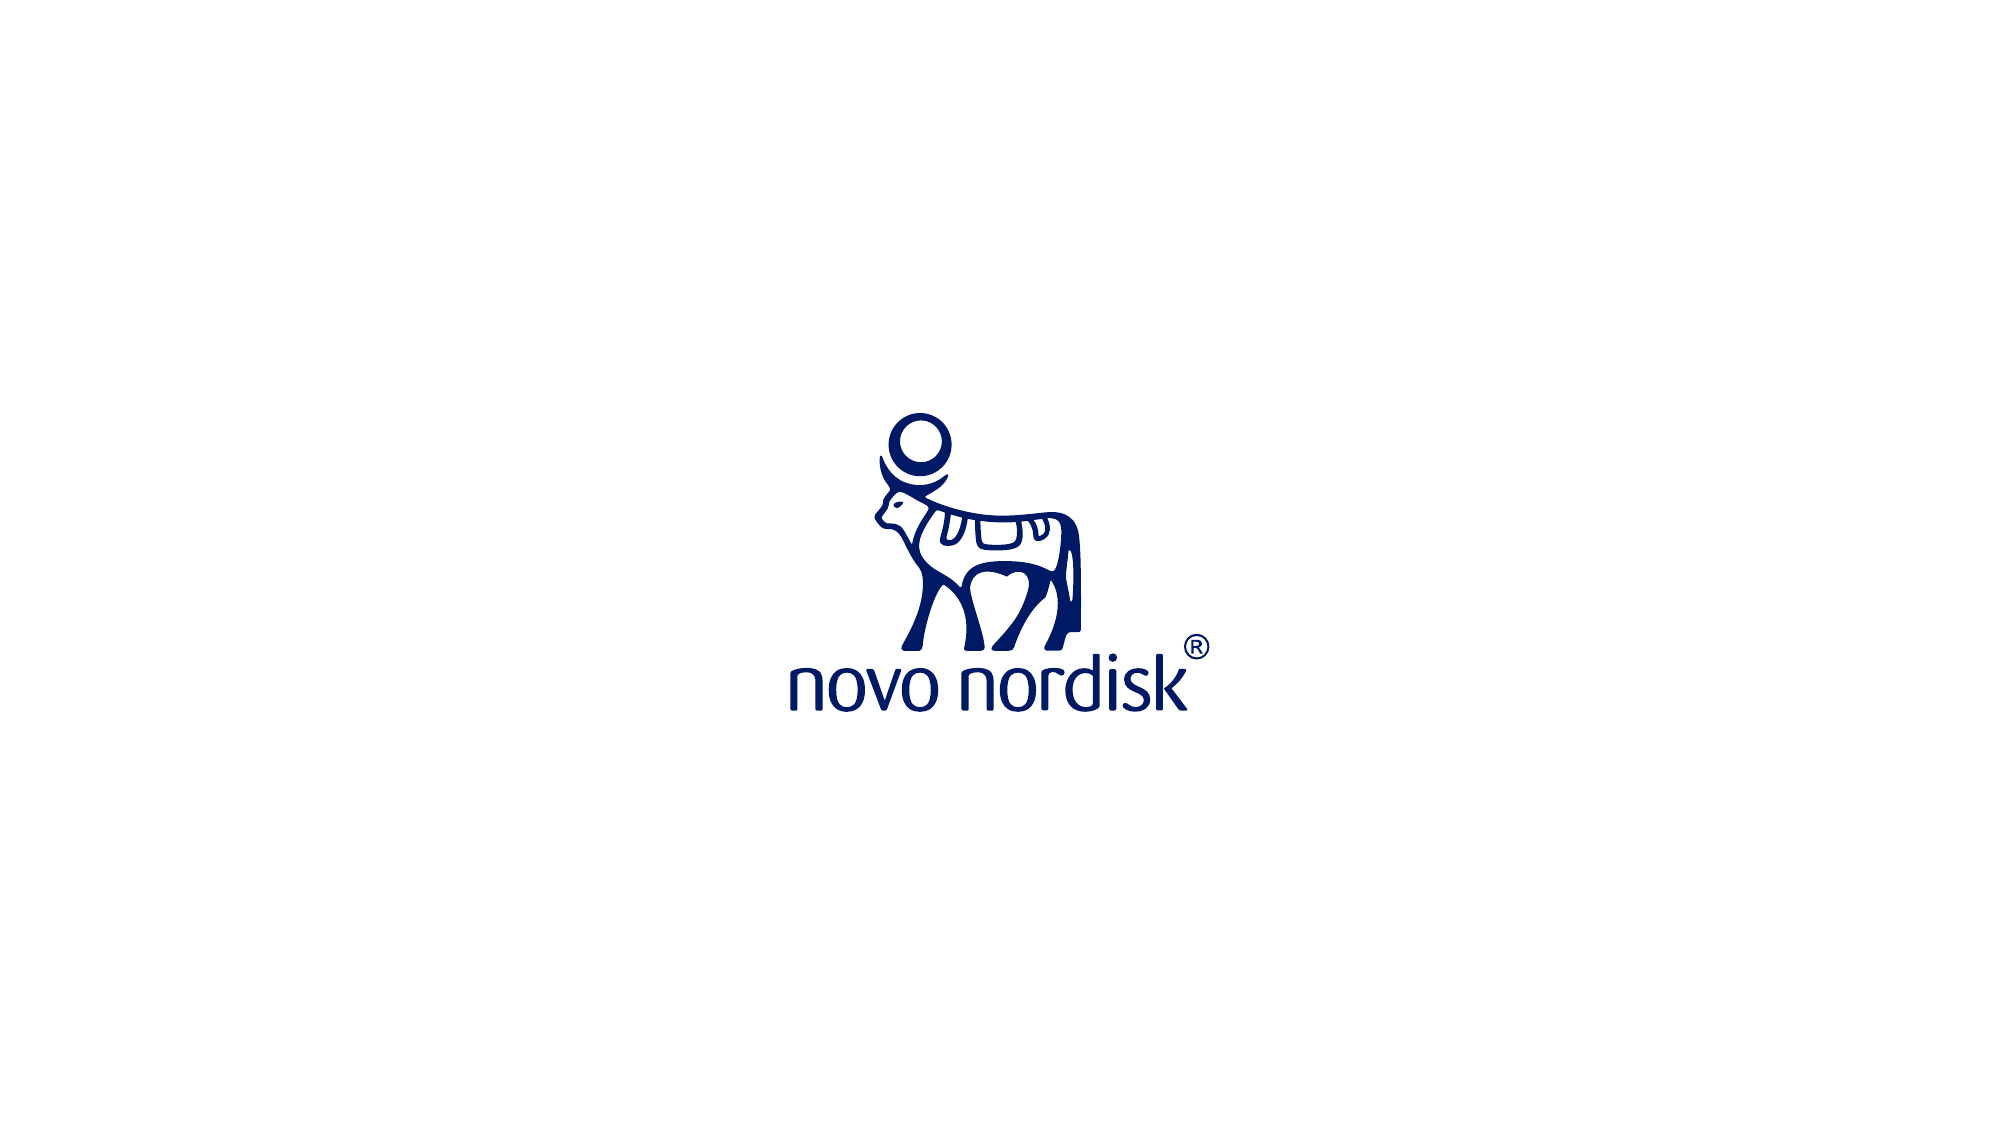

Multiple imputation
16
Aalborg R-user Group 9-Feb-2023